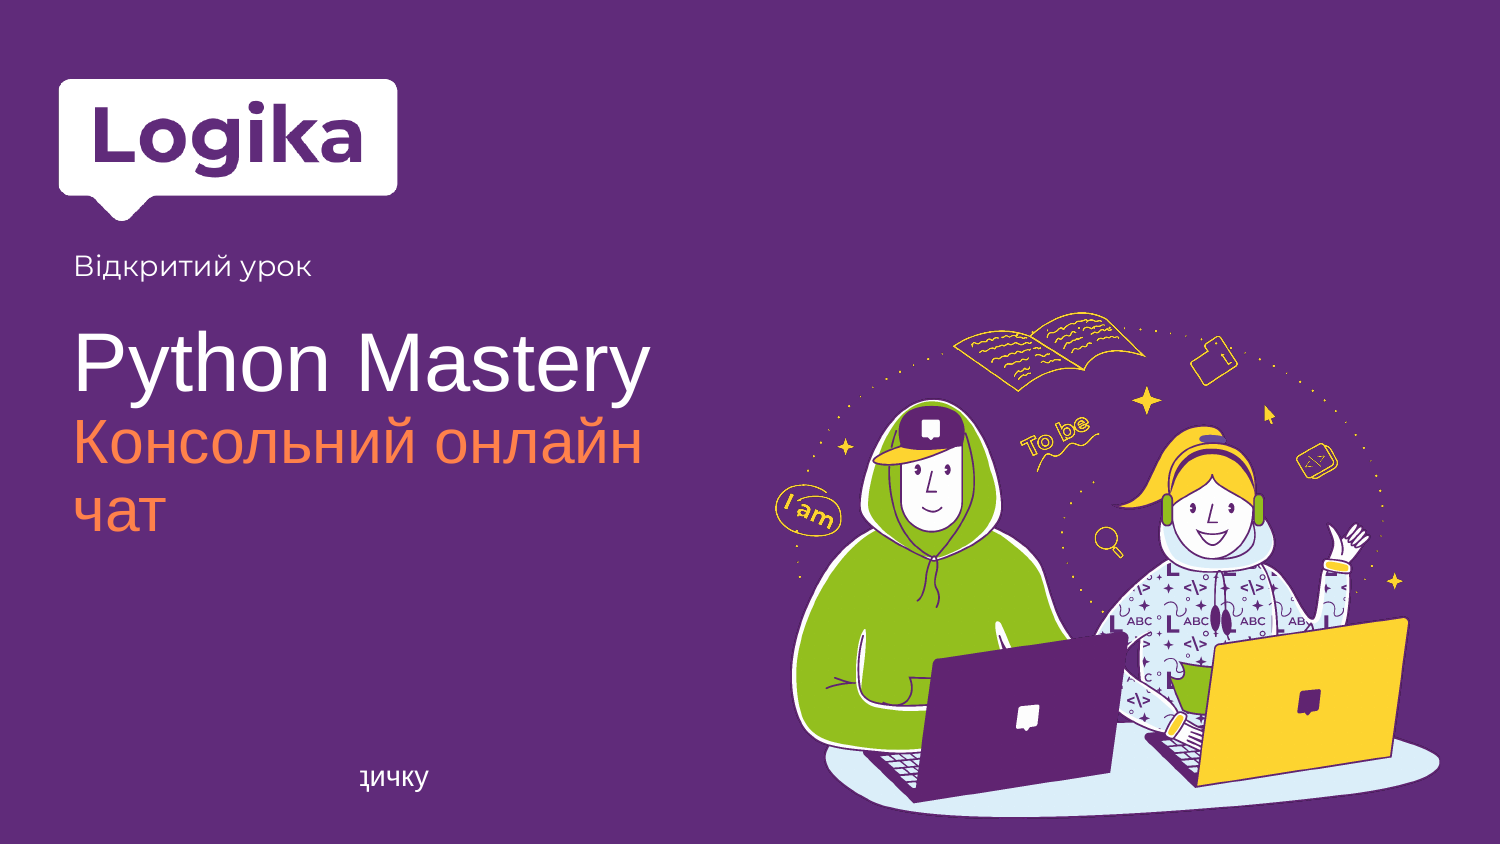

Відкритий урок
# Python Mastery
Консольний онлайн
чат